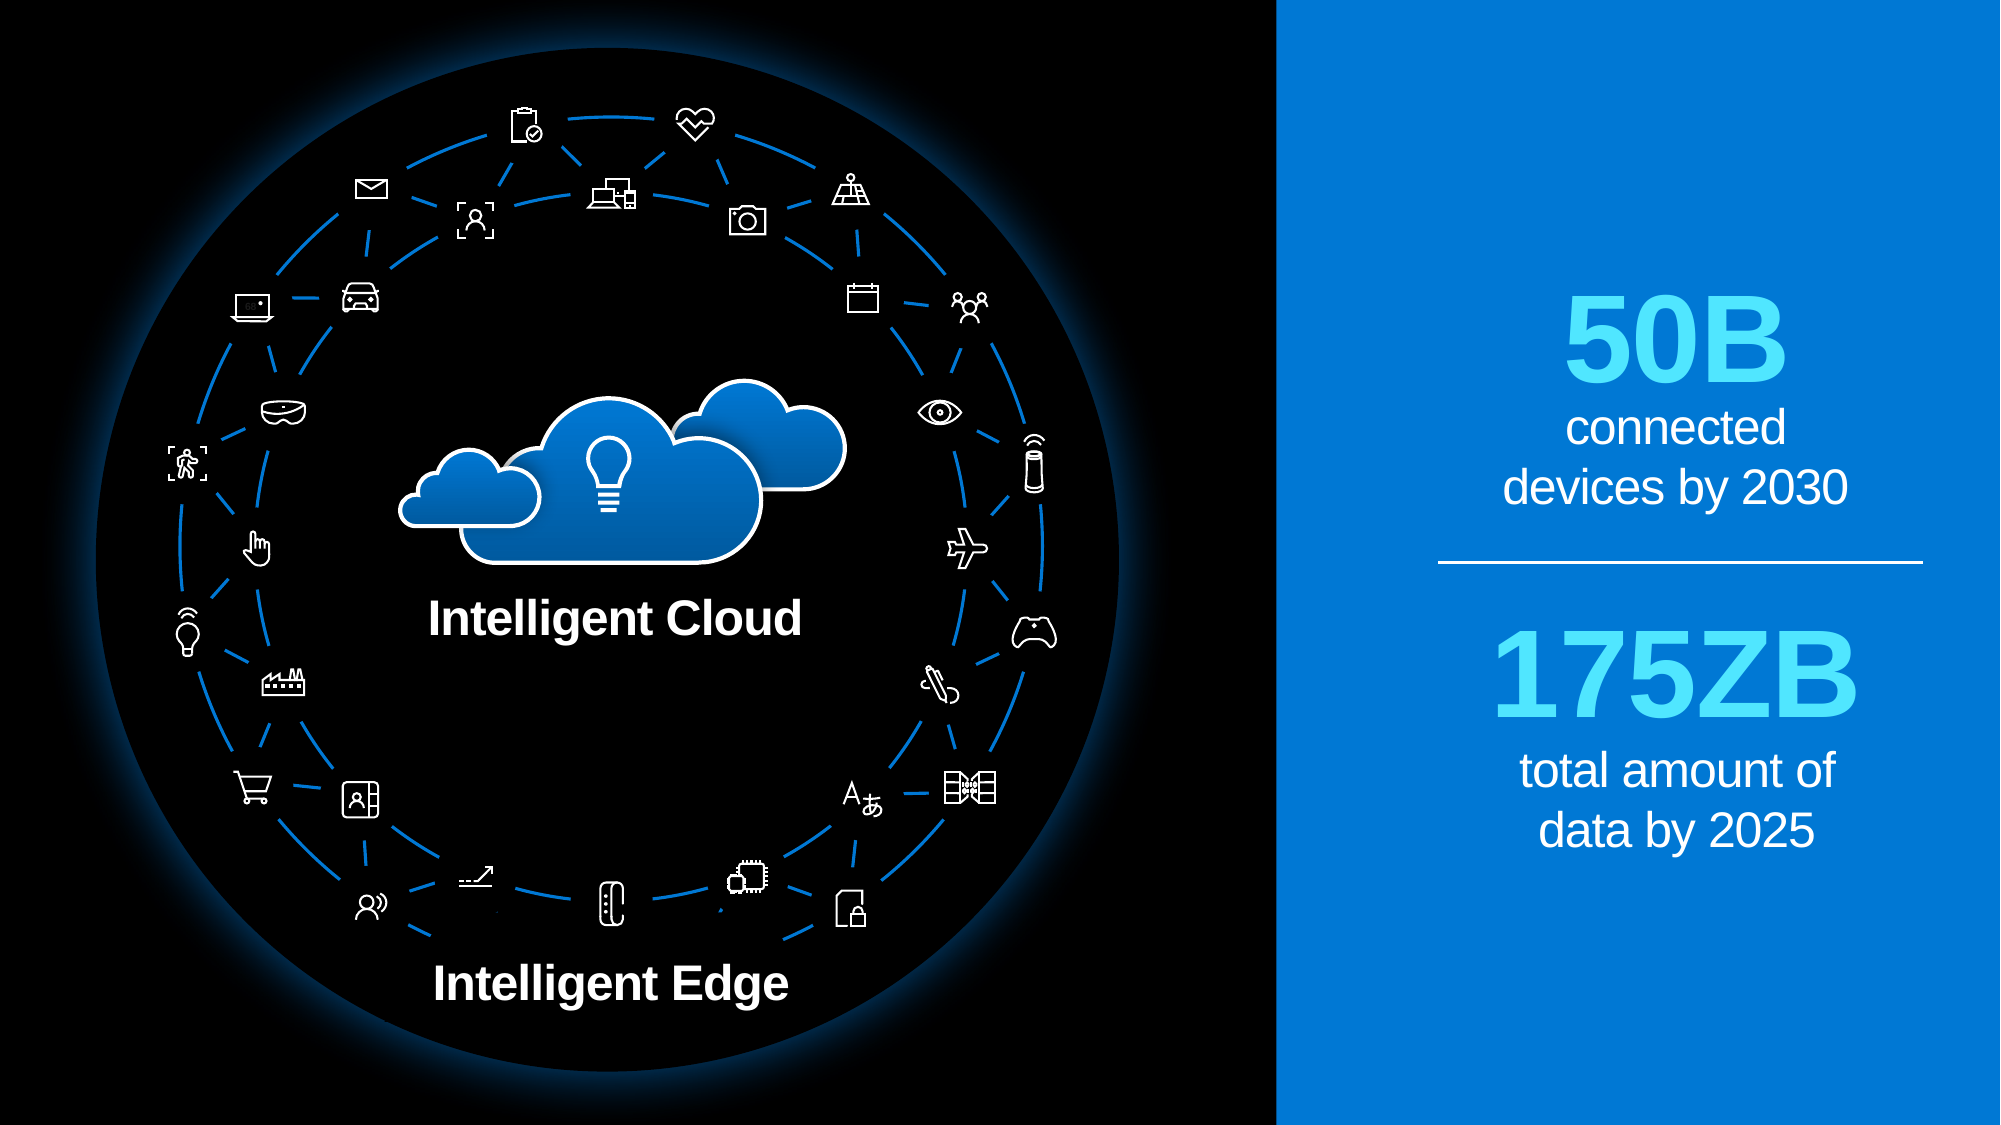

Intelligent Cloud

50B

68

connected devices by 2030

Intelligent Cloud

175ZB

total amount of data by 2025

Intelligent Edge